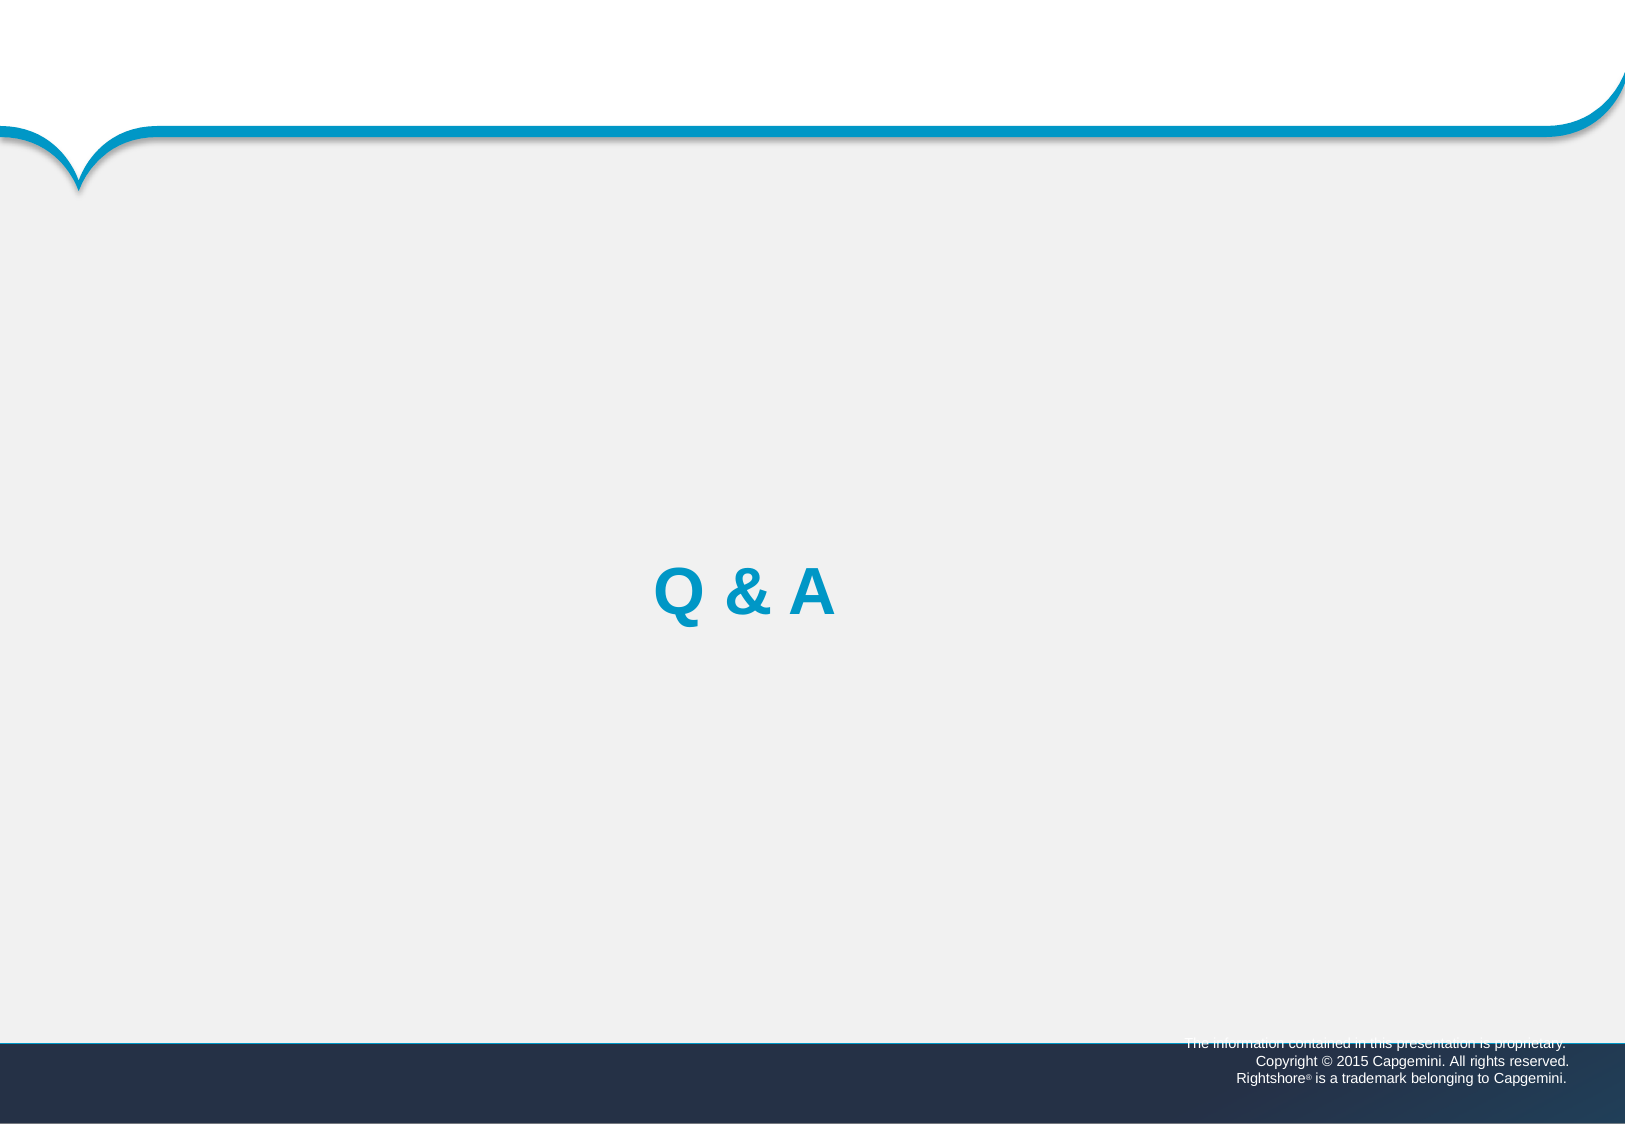

www.capgemini.com

Q
&
A

The information contained in this presentation is proprietary.

Copyright © 2015 Capgemini. All rights reserved. Rightshore® is a trademark belonging to Capgemini.